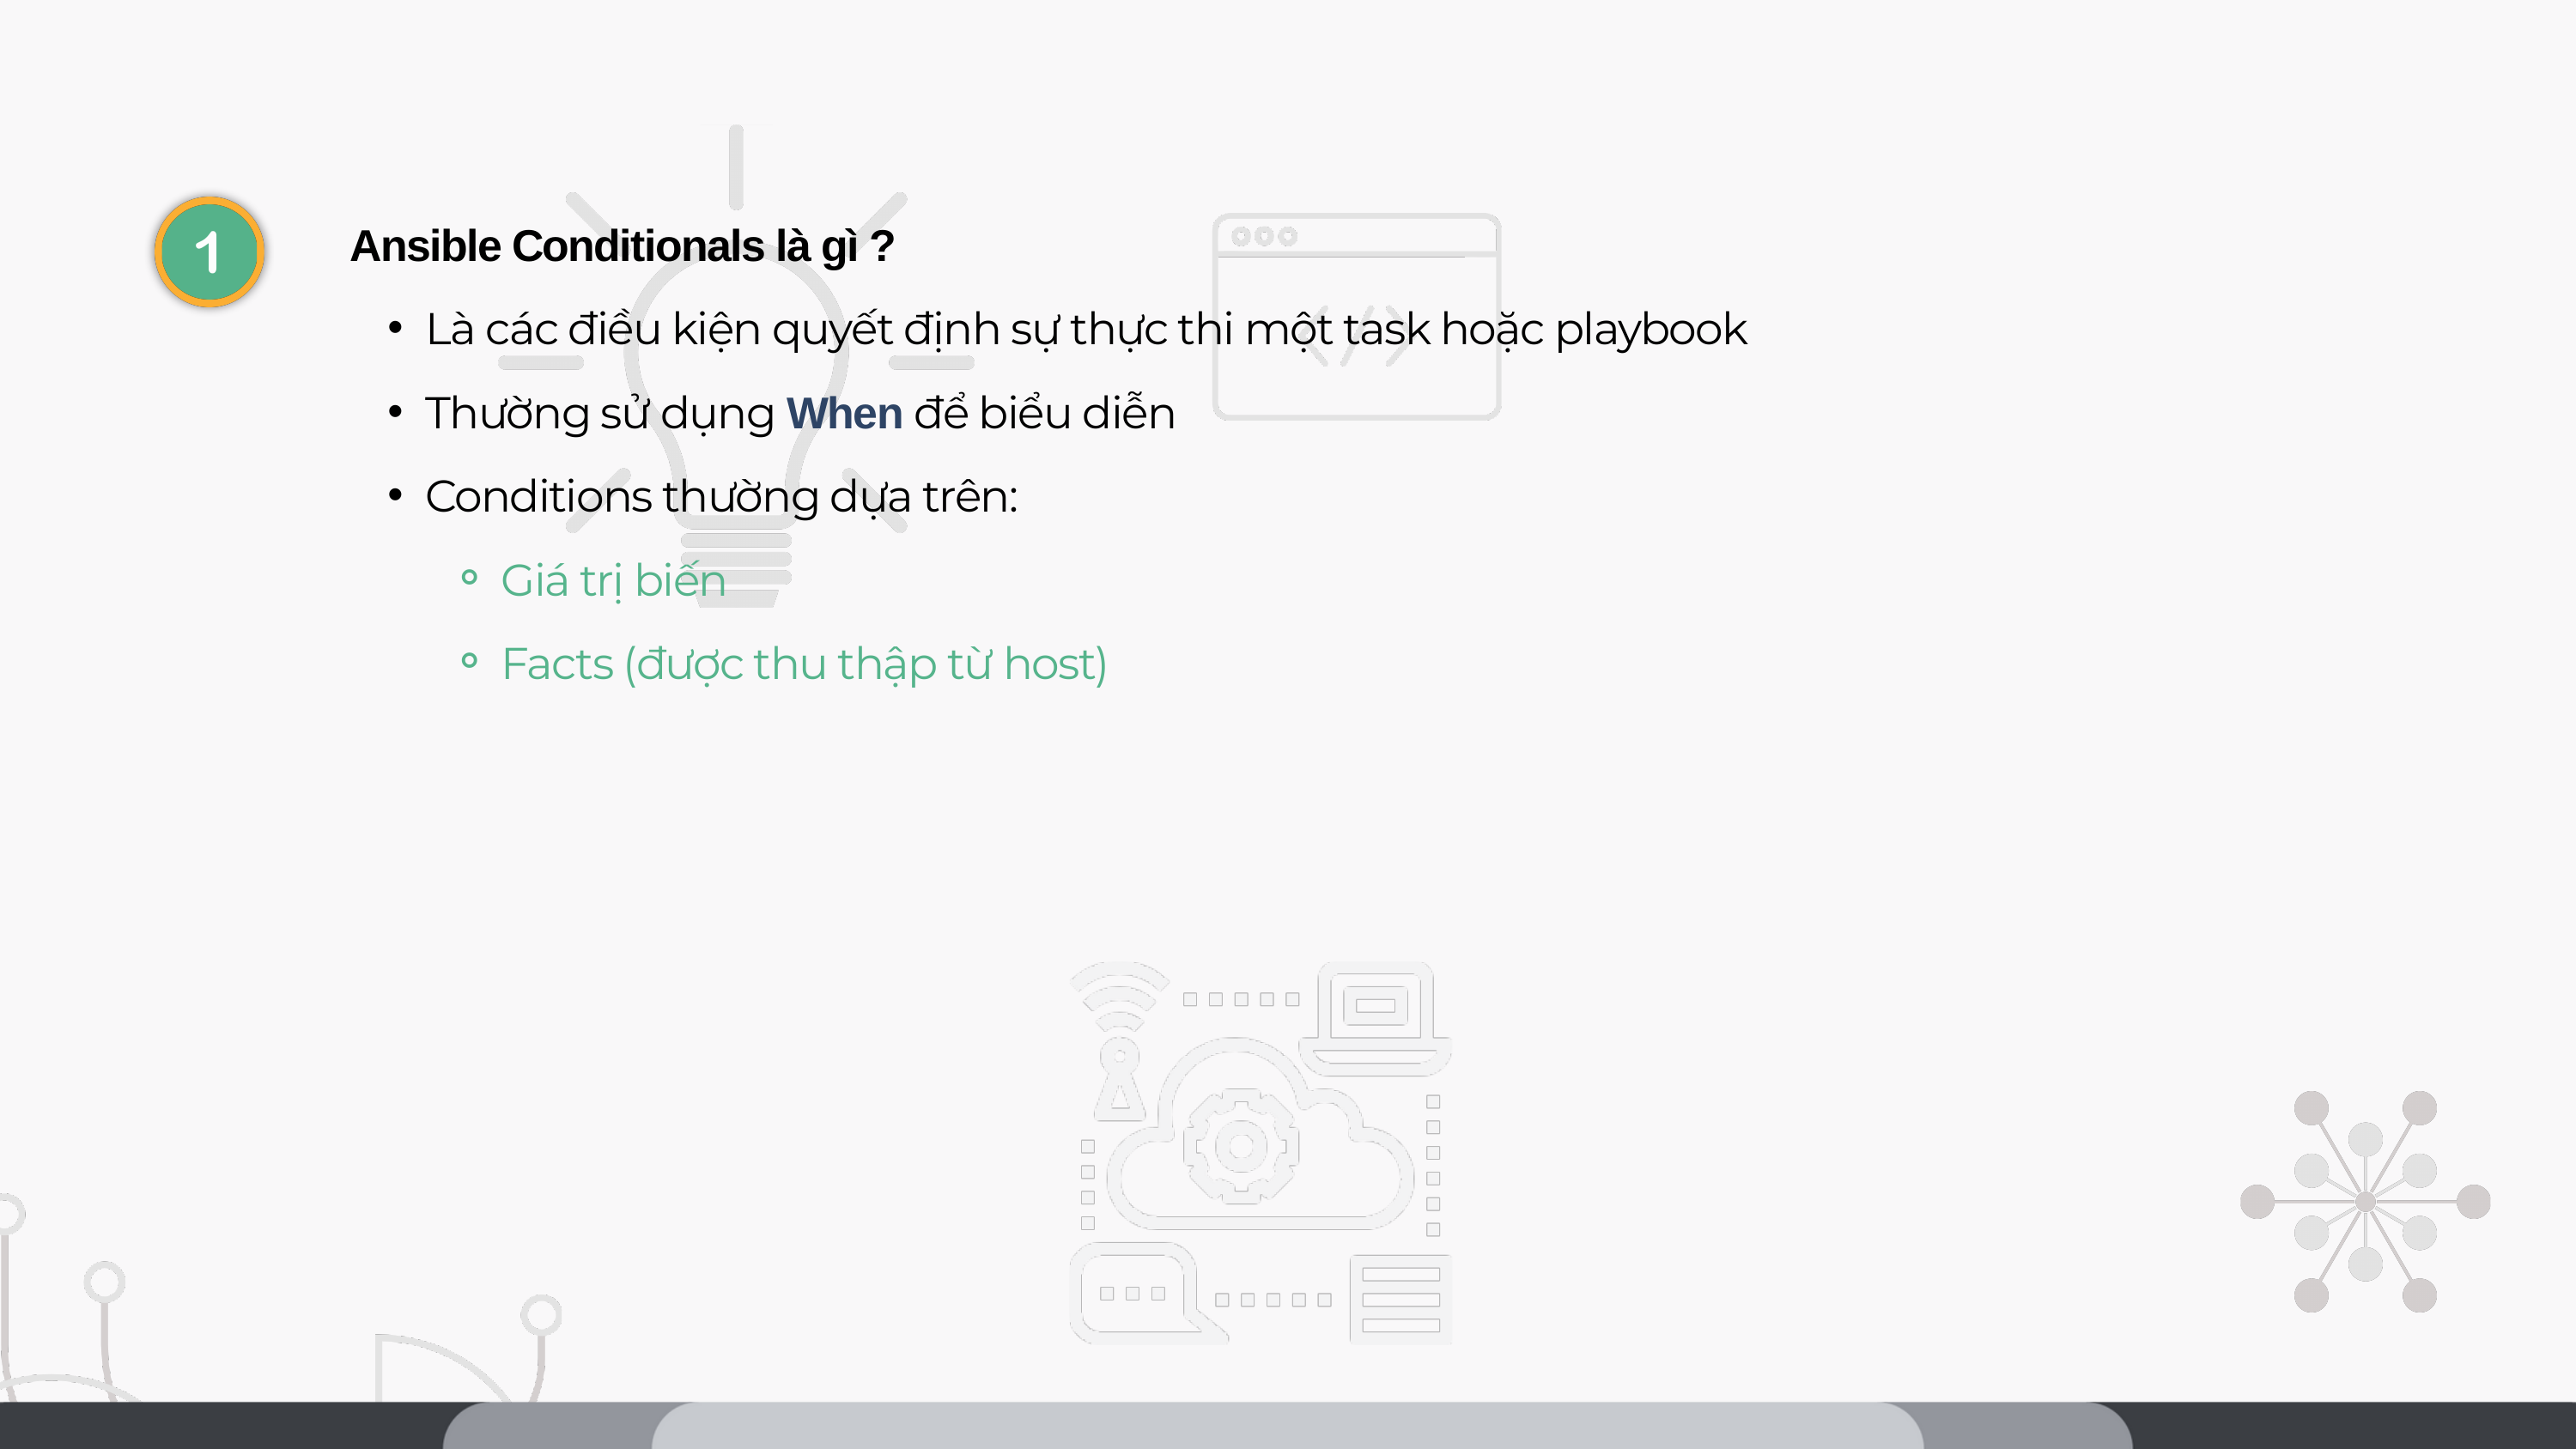

Ansible Conditionals là gì ?
Là các điều kiện quyết định sự thực thi một task hoặc playbook
Thường sử dụng When để biểu diễn
Conditions thường dựa trên:
Giá trị biến
Facts (được thu thập từ host)